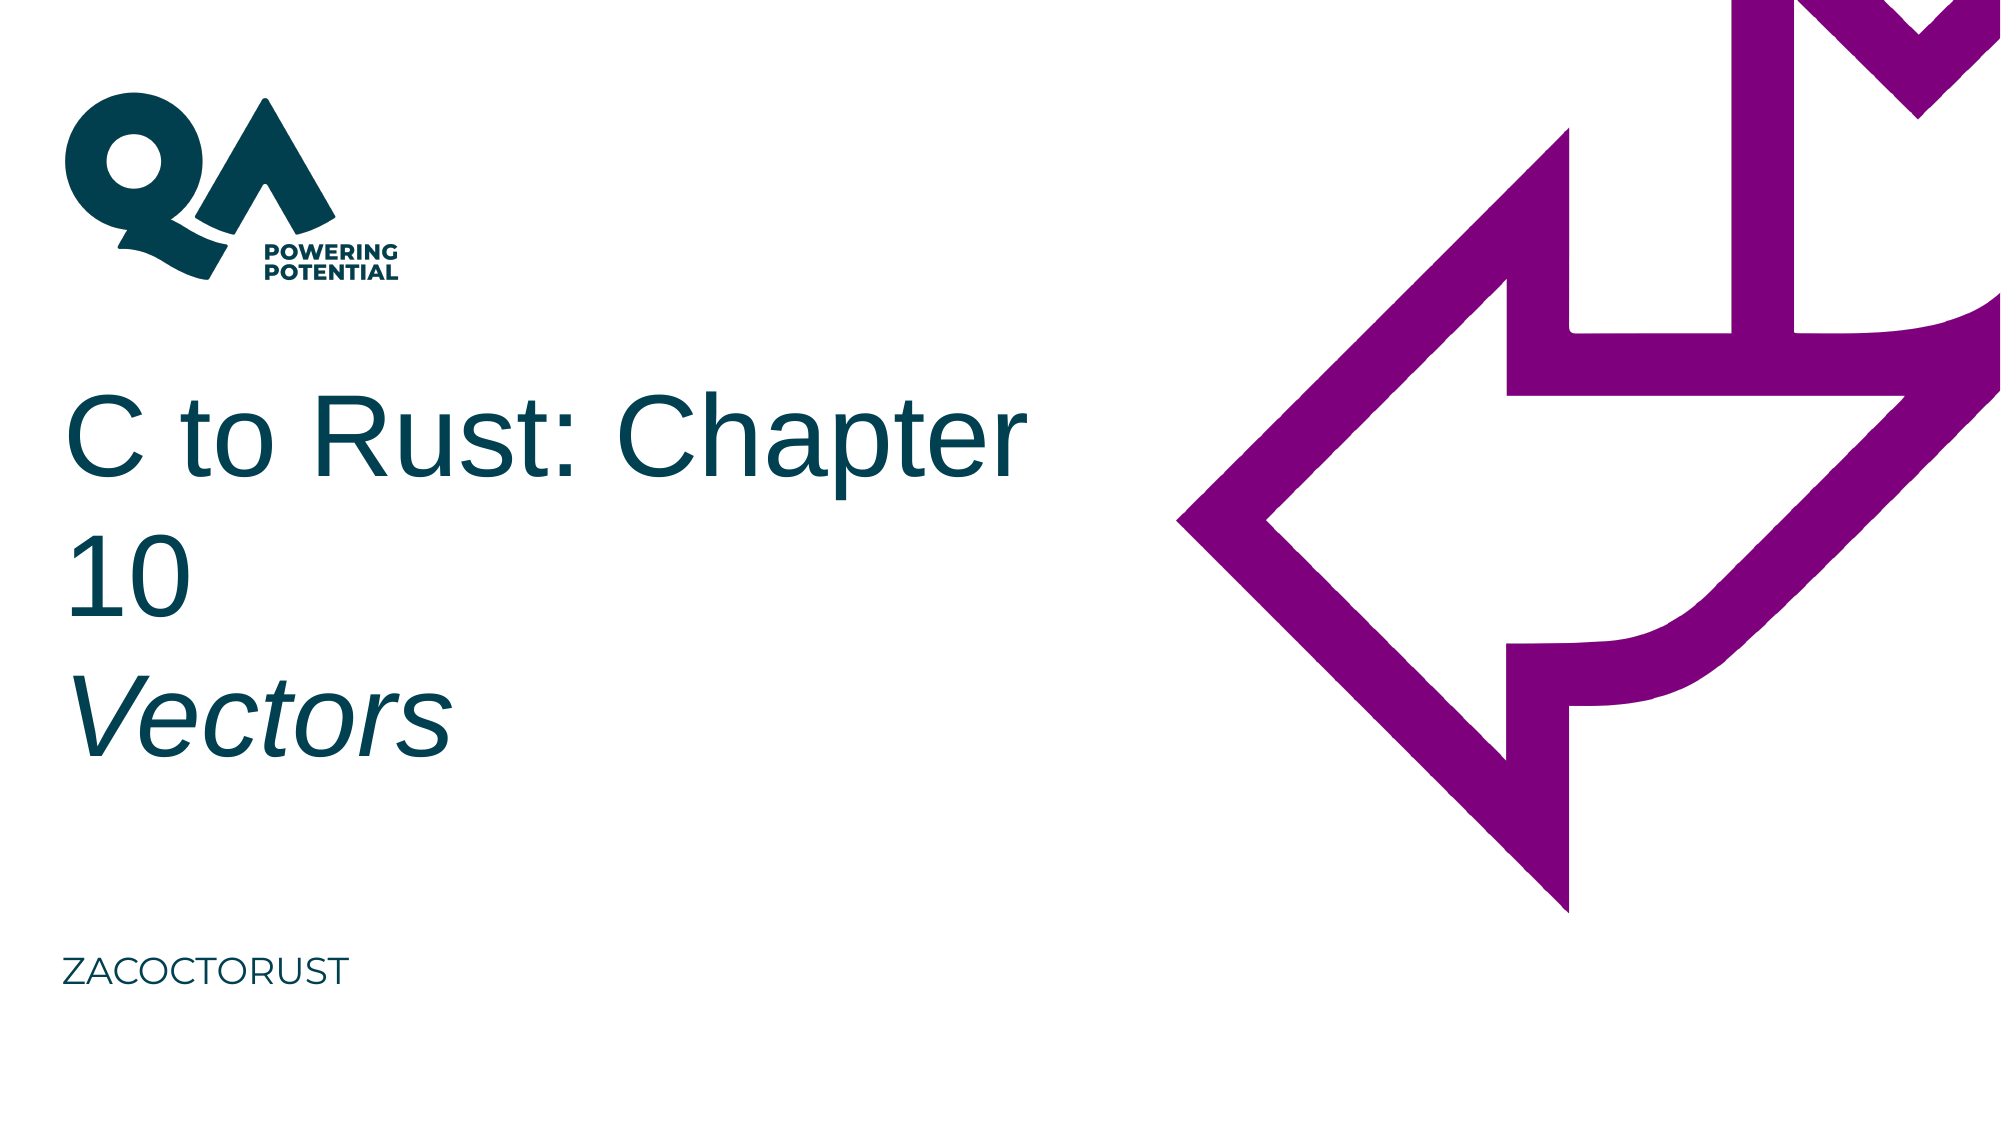

# C to Rust: Chapter 10 Vectors
ZACOCTORUST